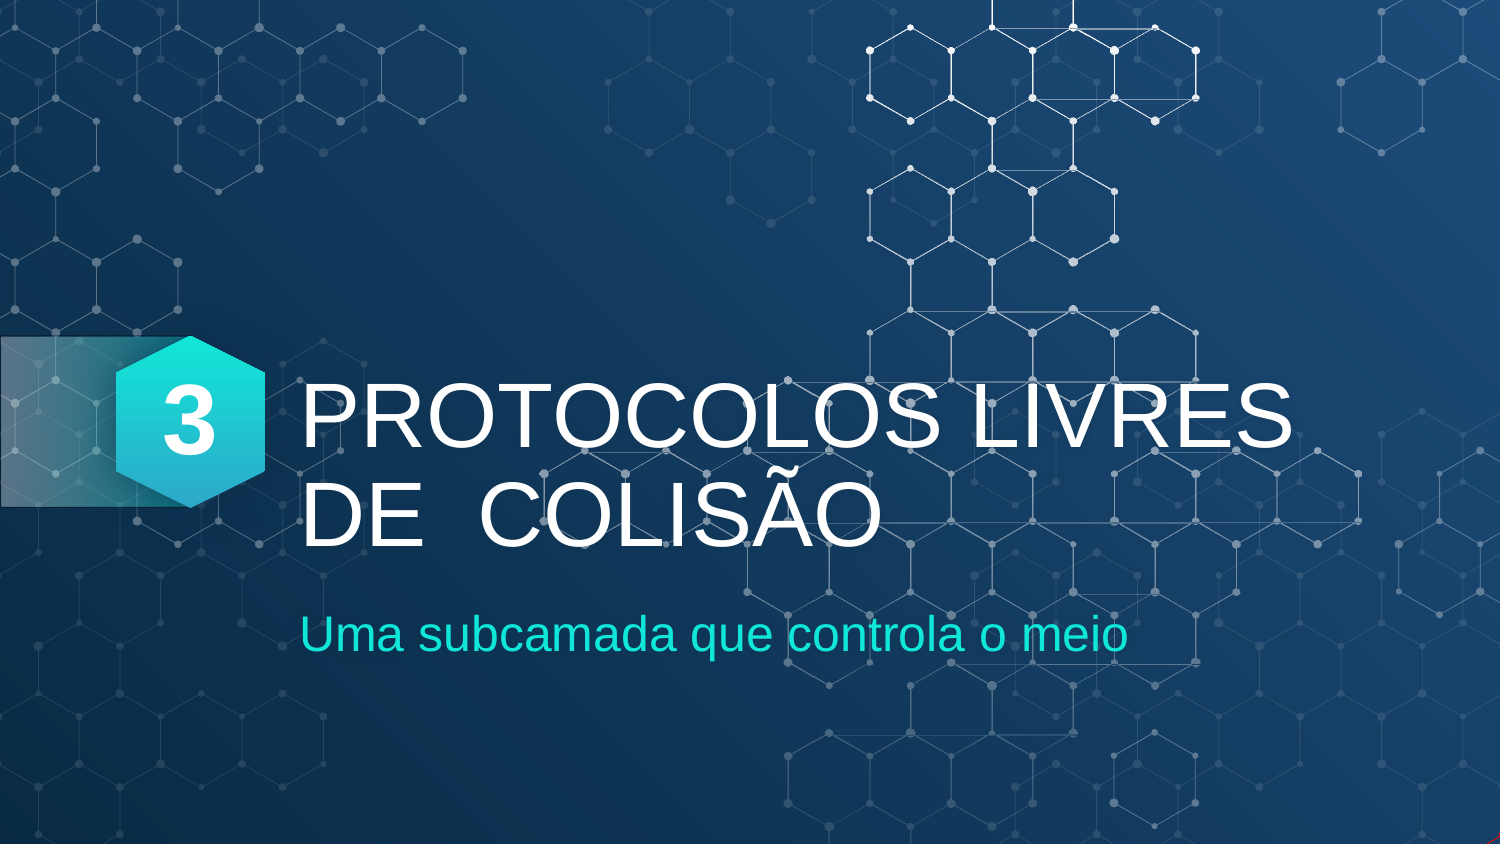

3
# PROTOCOLOS LIVRES DE  COLISÃO
Uma subcamada que controla o meio